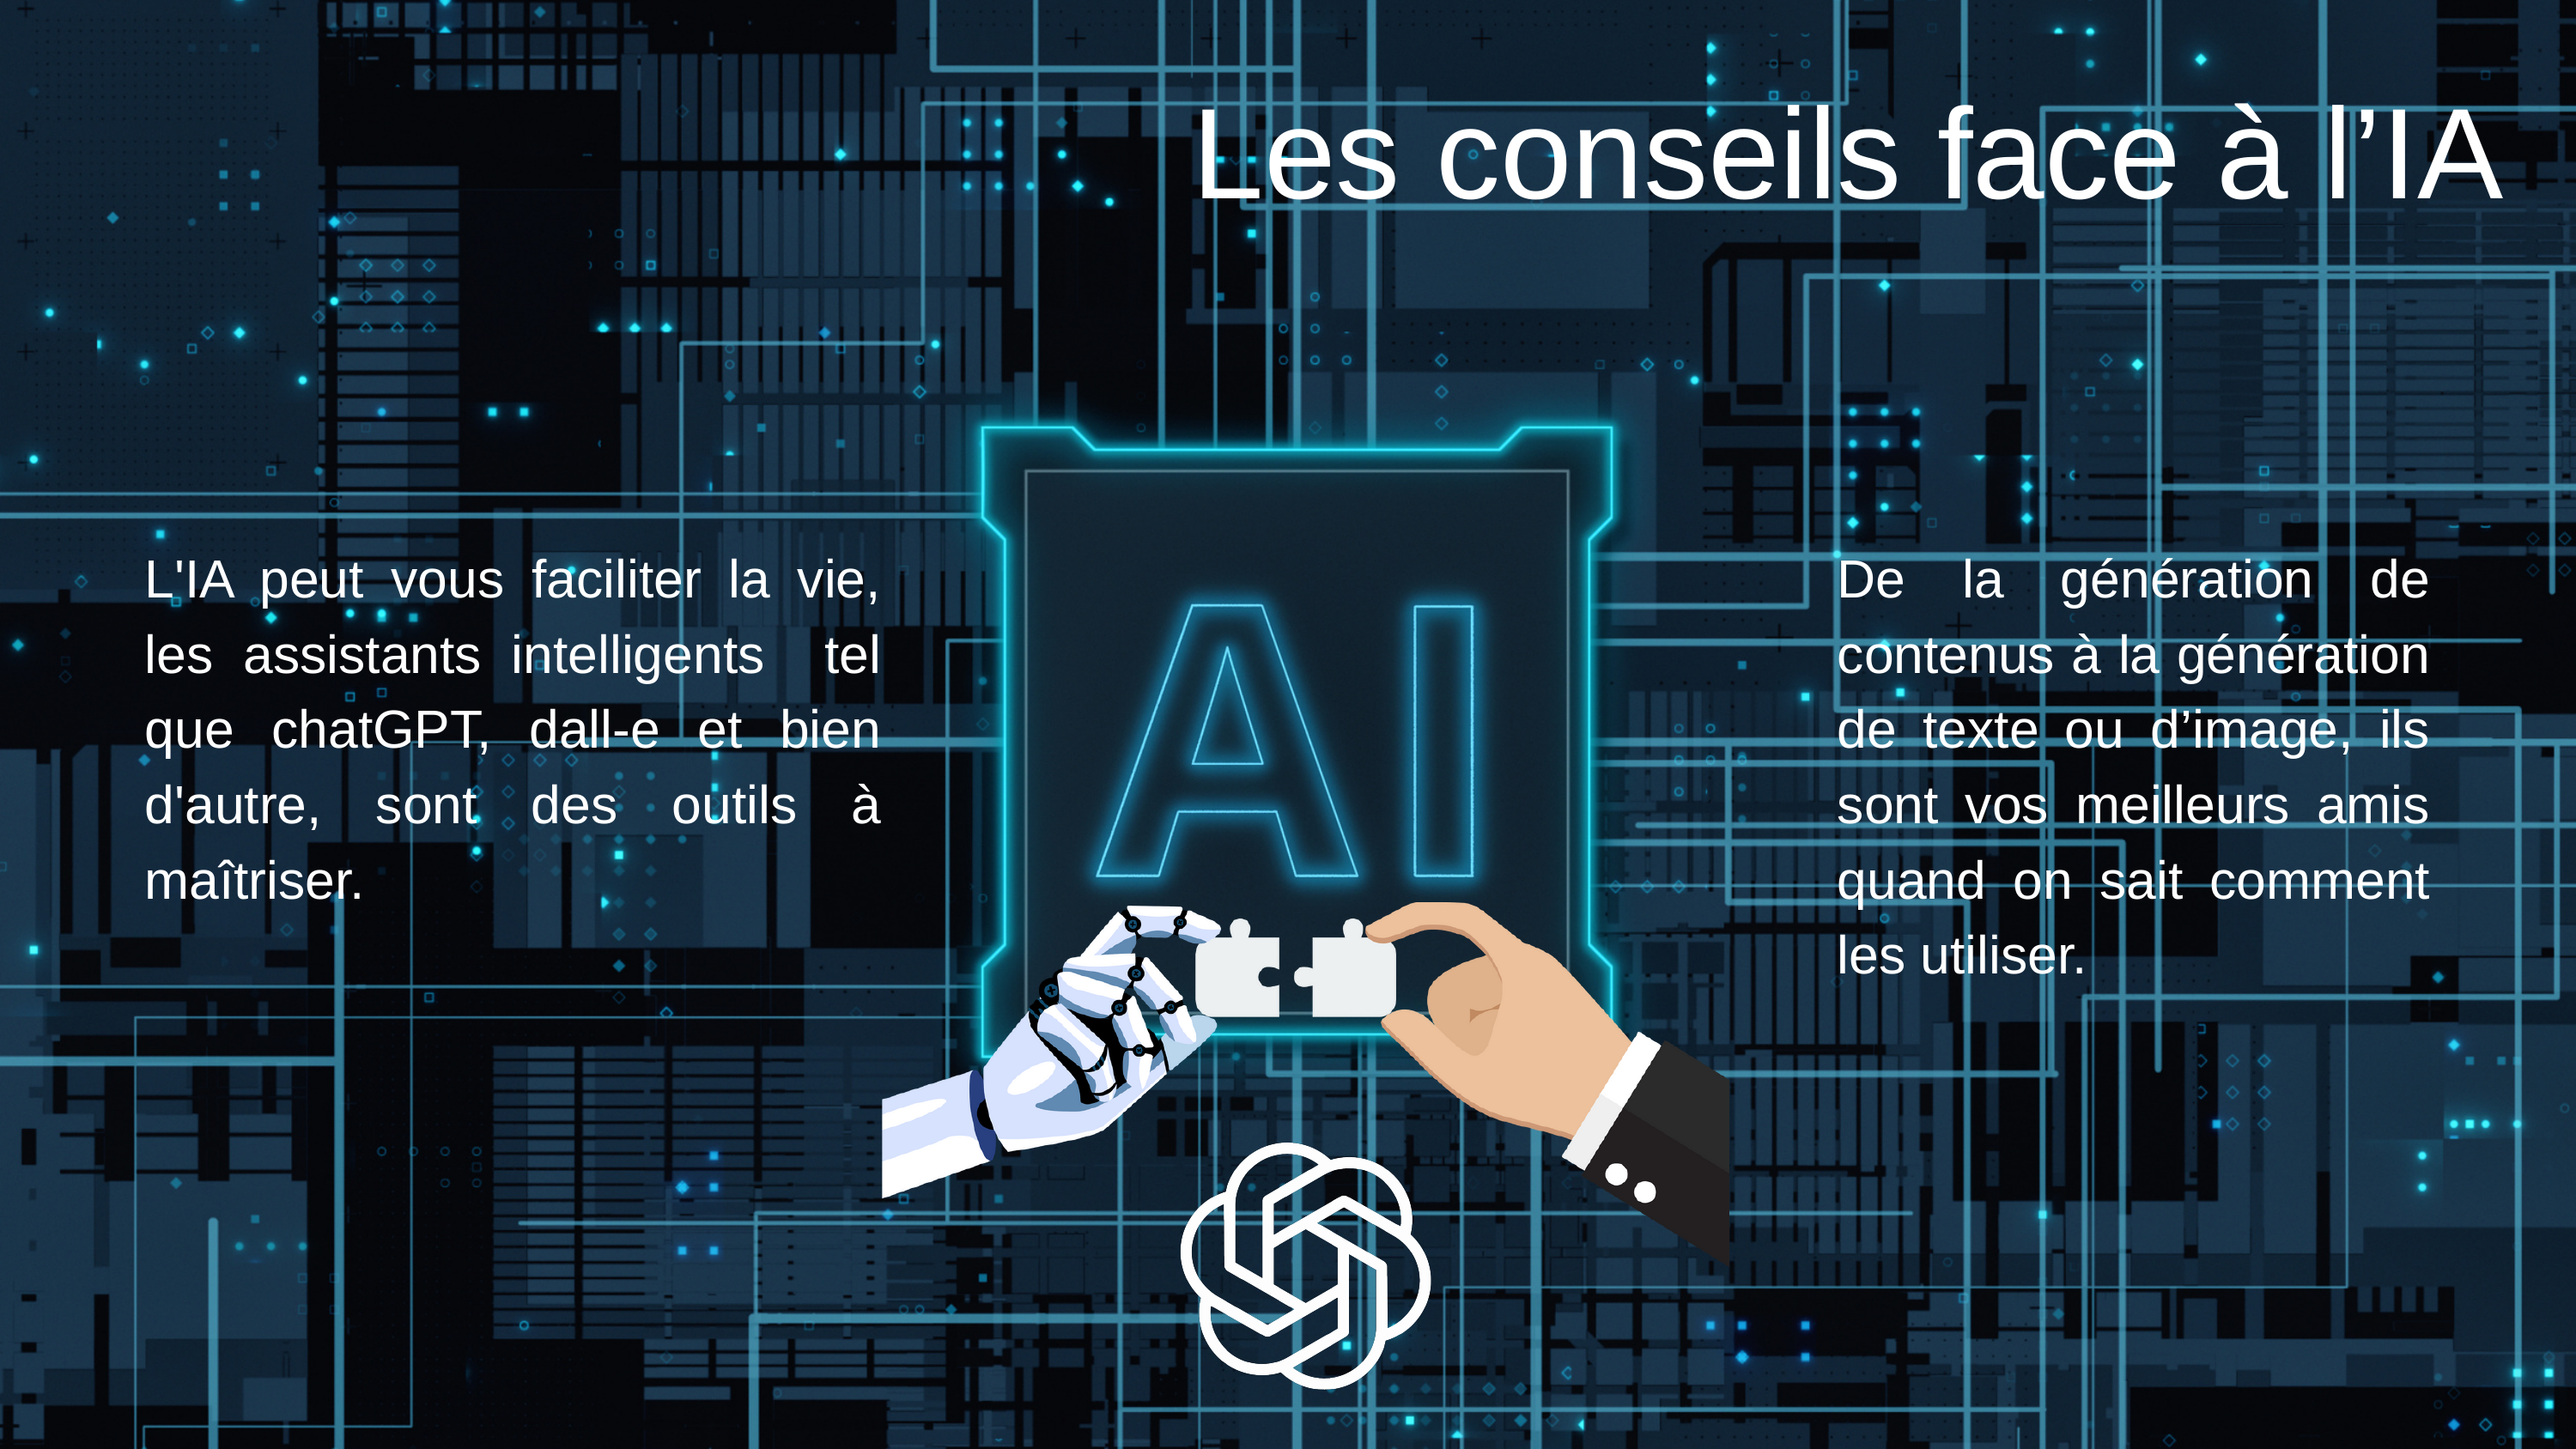

Les conseils face à l’IA
L'IA peut vous faciliter la vie, les assistants intelligents  tel que chatGPT, dall-e et bien d'autre, sont des outils à maîtriser.
De la génération de contenus à la génération de texte ou d’image, ils sont vos meilleurs amis quand on sait comment les utiliser.